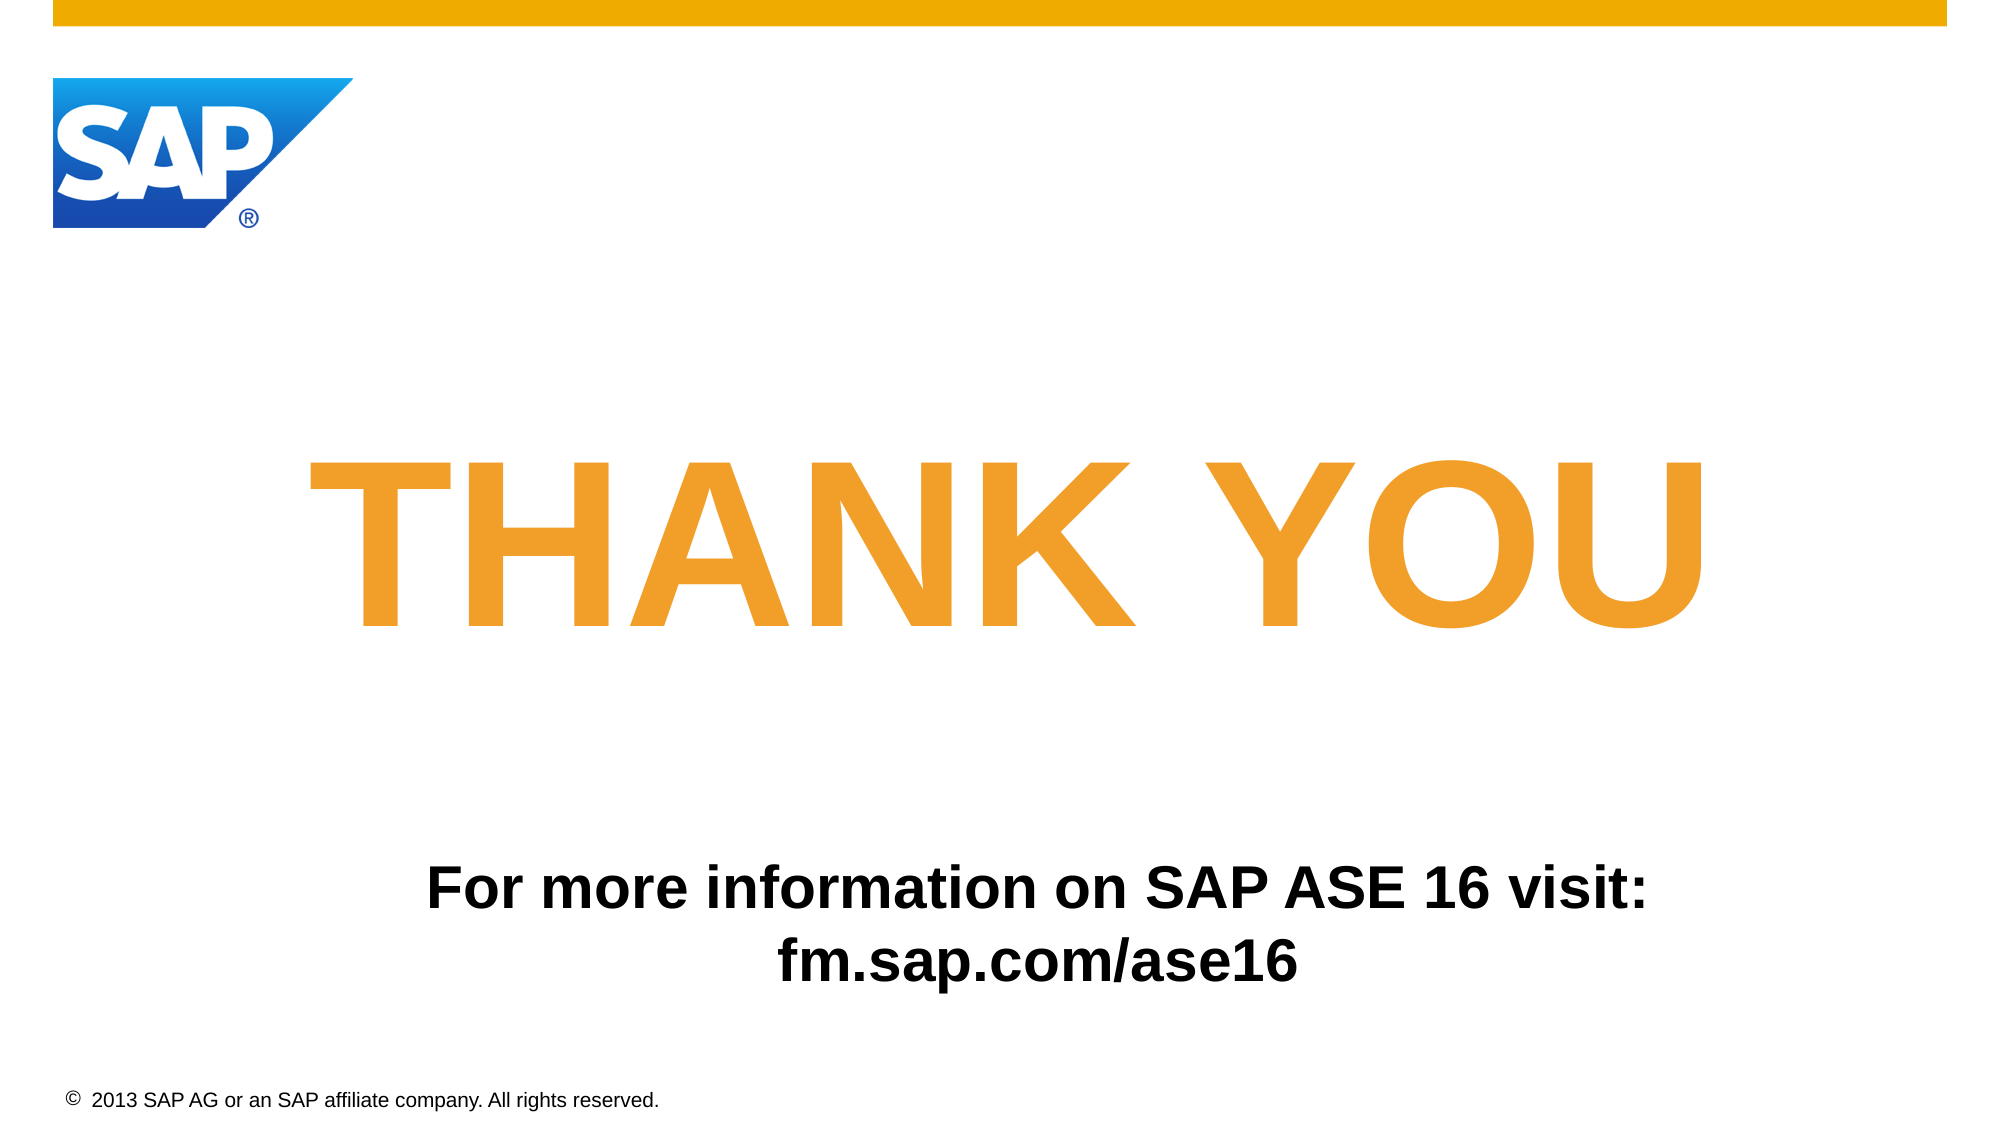

# Thank you
For more information on SAP ASE 16 visit: fm.sap.com/ase16